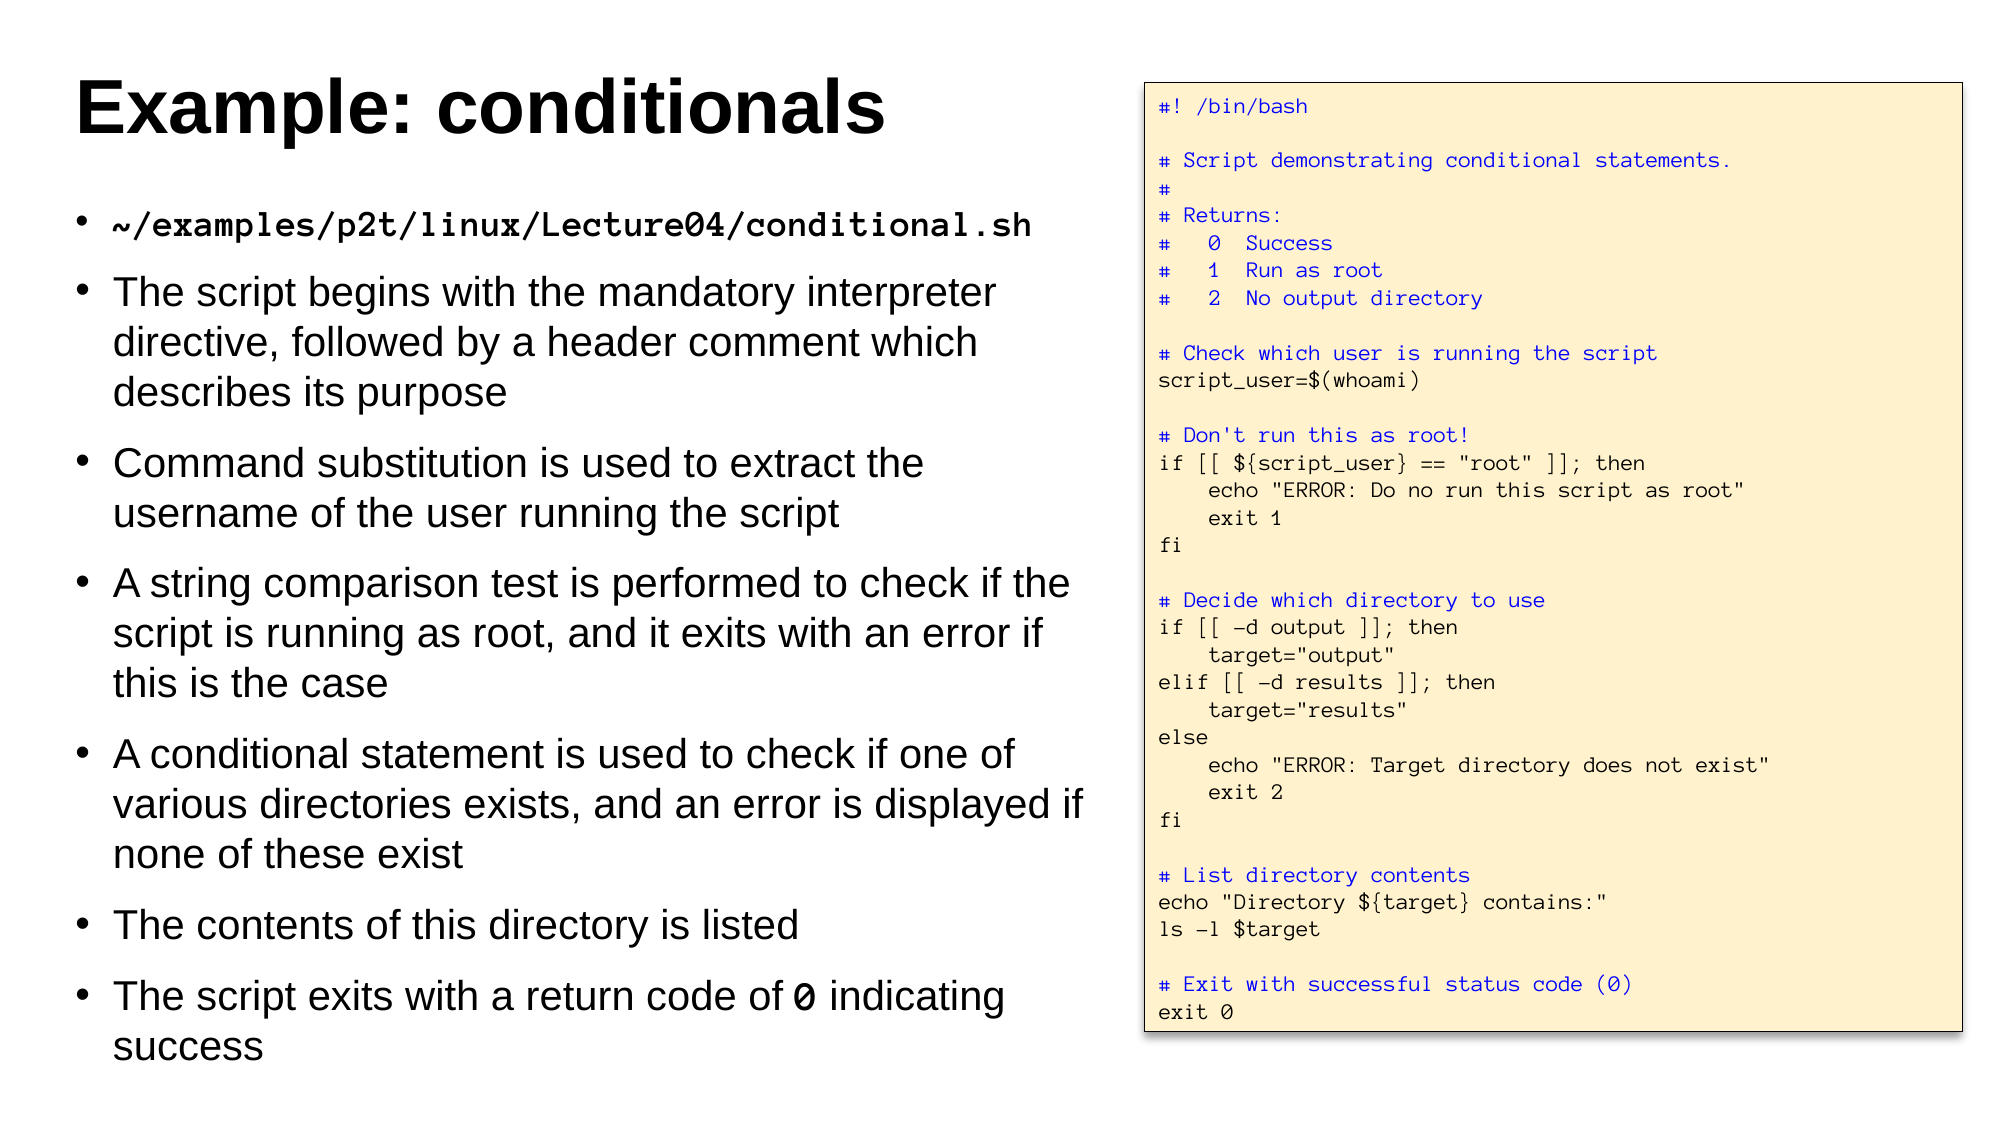

# Example: conditionals
#! /bin/bash

# Script demonstrating conditional statements.
#
# Returns:
#   0  Success
#   1  Run as root
#   2  No output directory

# Check which user is running the script
script_user=$(whoami)

# Don't run this as root!
if [[ ${script_user} == "root" ]]; then
    echo "ERROR: Do no run this script as root"
    exit 1
fi

# Decide which directory to use
if [[ -d output ]]; then
    target="output"
elif [[ -d results ]]; then
    target="results"
else
    echo "ERROR: Target directory does not exist"
    exit 2
fi

# List directory contents
echo "Directory ${target} contains:"
ls -l $target

# Exit with successful status code (0)
exit 0
~/examples/p2t/linux/Lecture04/conditional.sh
The script begins with the mandatory interpreter directive, followed by a header comment which describes its purpose
Command substitution is used to extract the username of the user running the script
A string comparison test is performed to check if the script is running as root, and it exits with an error if this is the case
A conditional statement is used to check if one of various directories exists, and an error is displayed if none of these exist
The contents of this directory is listed
The script exits with a return code of 0 indicating success